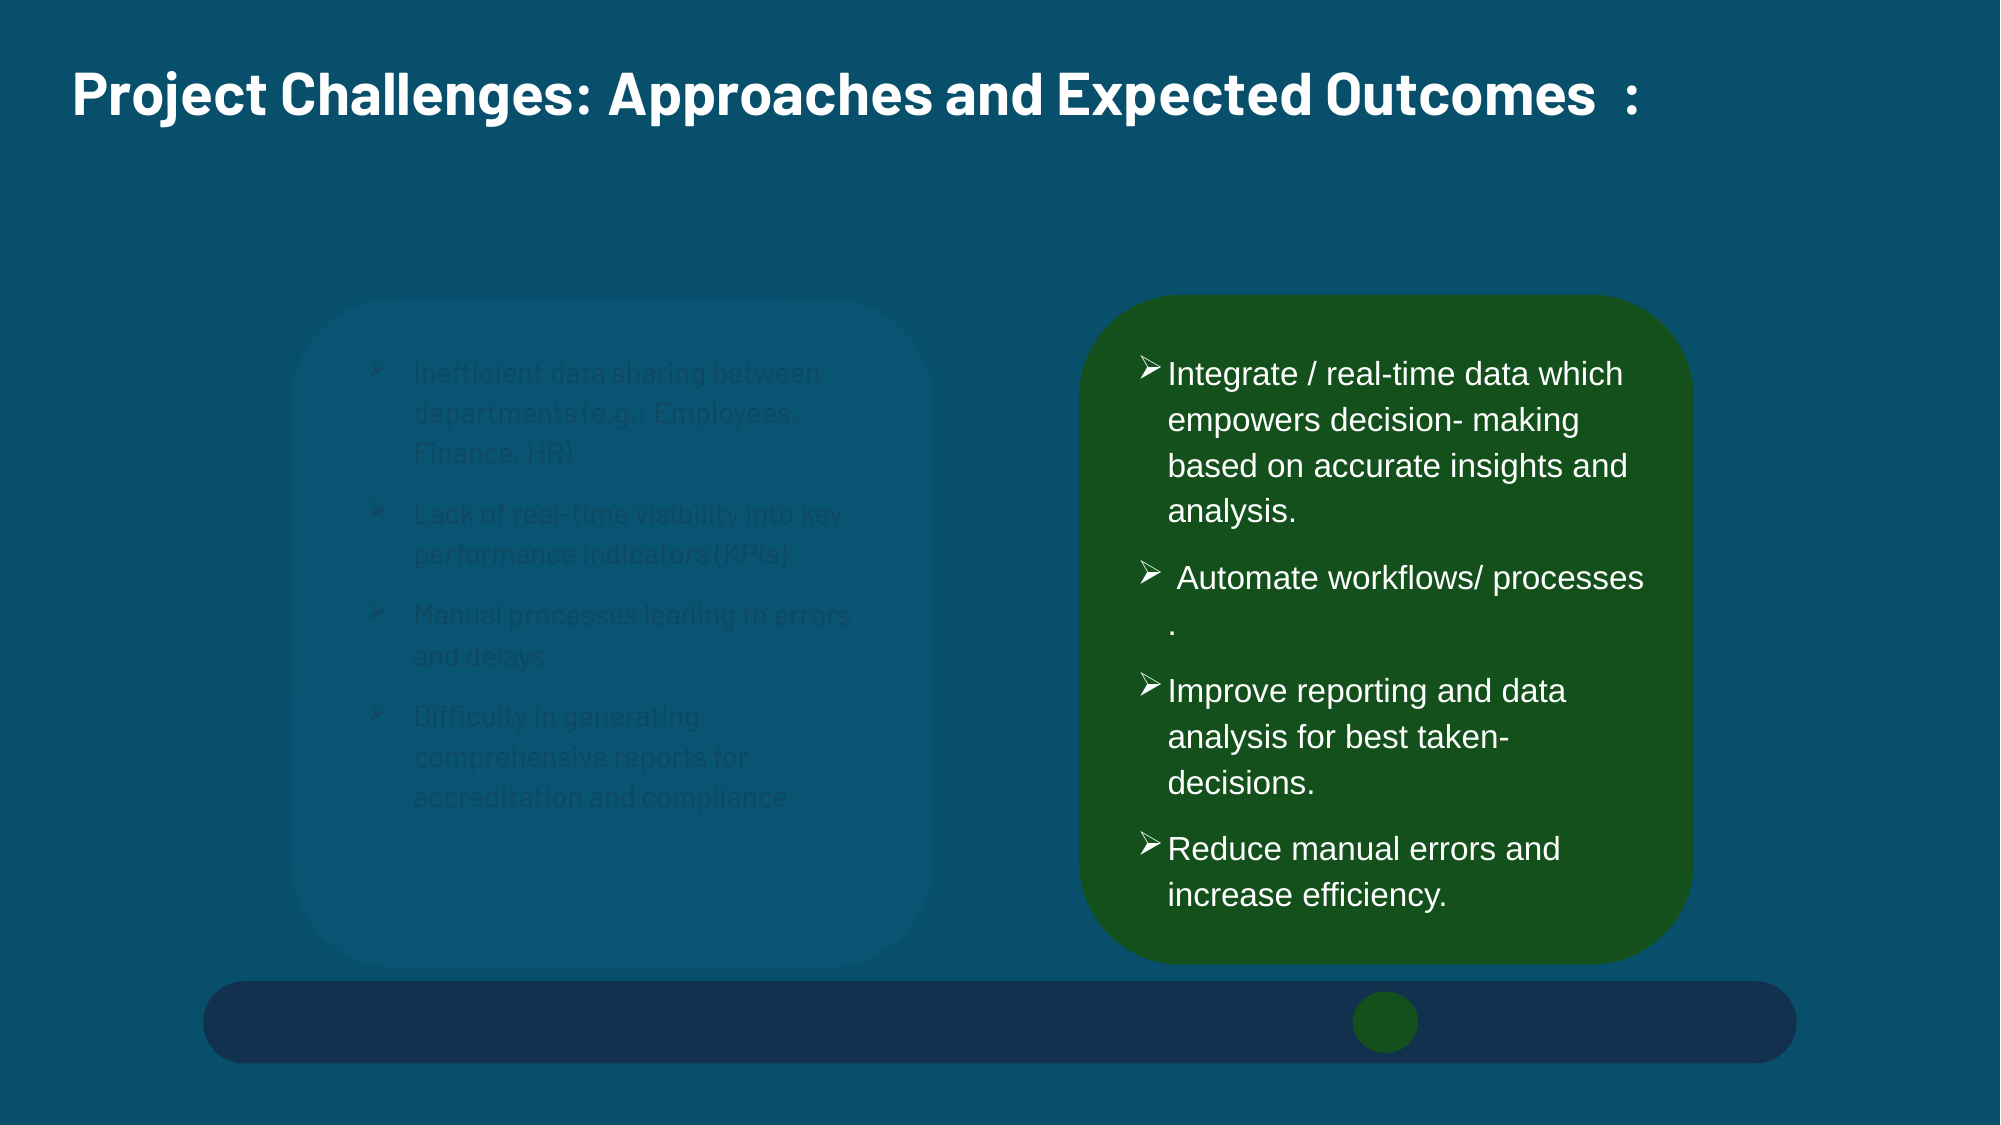

Project Challenges: Approaches and Expected Outcomes  :
Integrate / real-time data which empowers decision- making based on accurate insights and analysis.
 Automate workflows/ processes .
Improve reporting and data analysis for best taken-decisions.
Reduce manual errors and increase efficiency.
Inefficient data sharing between departments (e.g.: Employees, Finance, HR)
Lack of real-time visibility into key performance indicators (KPIs)
Manual processes leading to errors and delays
Difficulty in generating comprehensive reports for accreditation and compliance